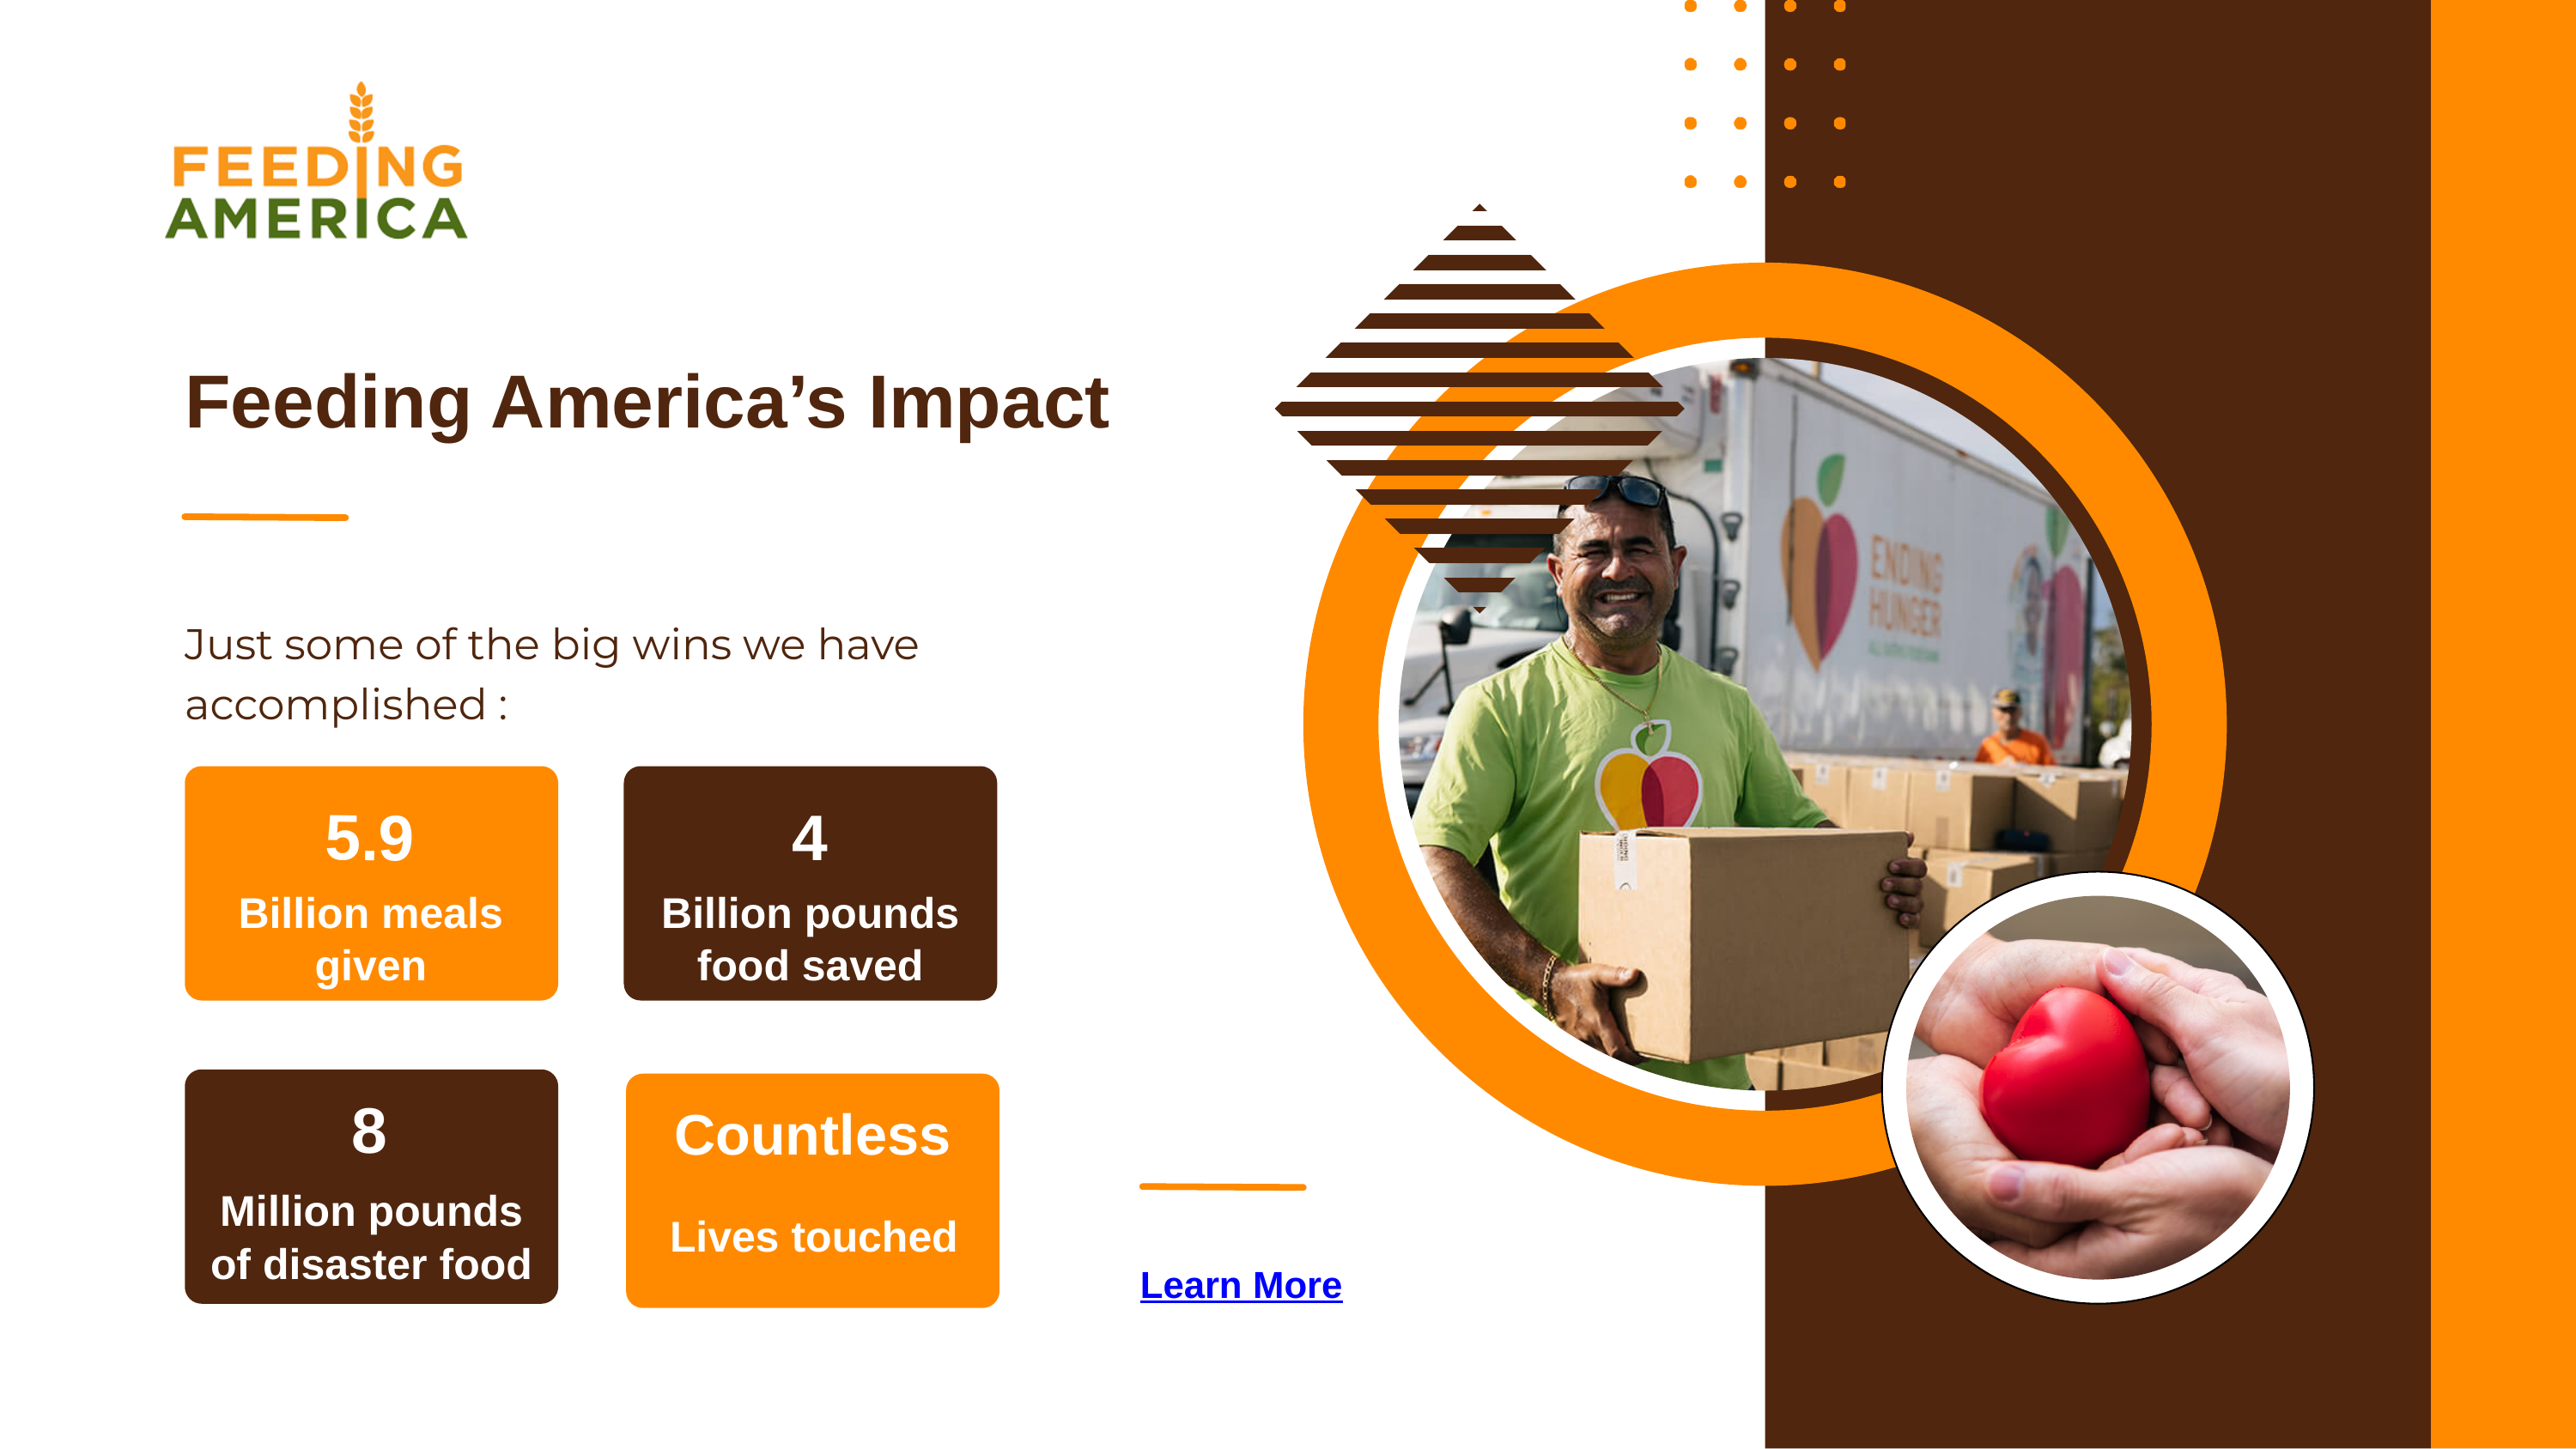

Feeding America’s Impact

Just some of the big wins we have accomplished :

4
5.9

Billion meals given
Billion pounds food saved

8
Countless
Million pounds of disaster food

Lives touched
Learn More